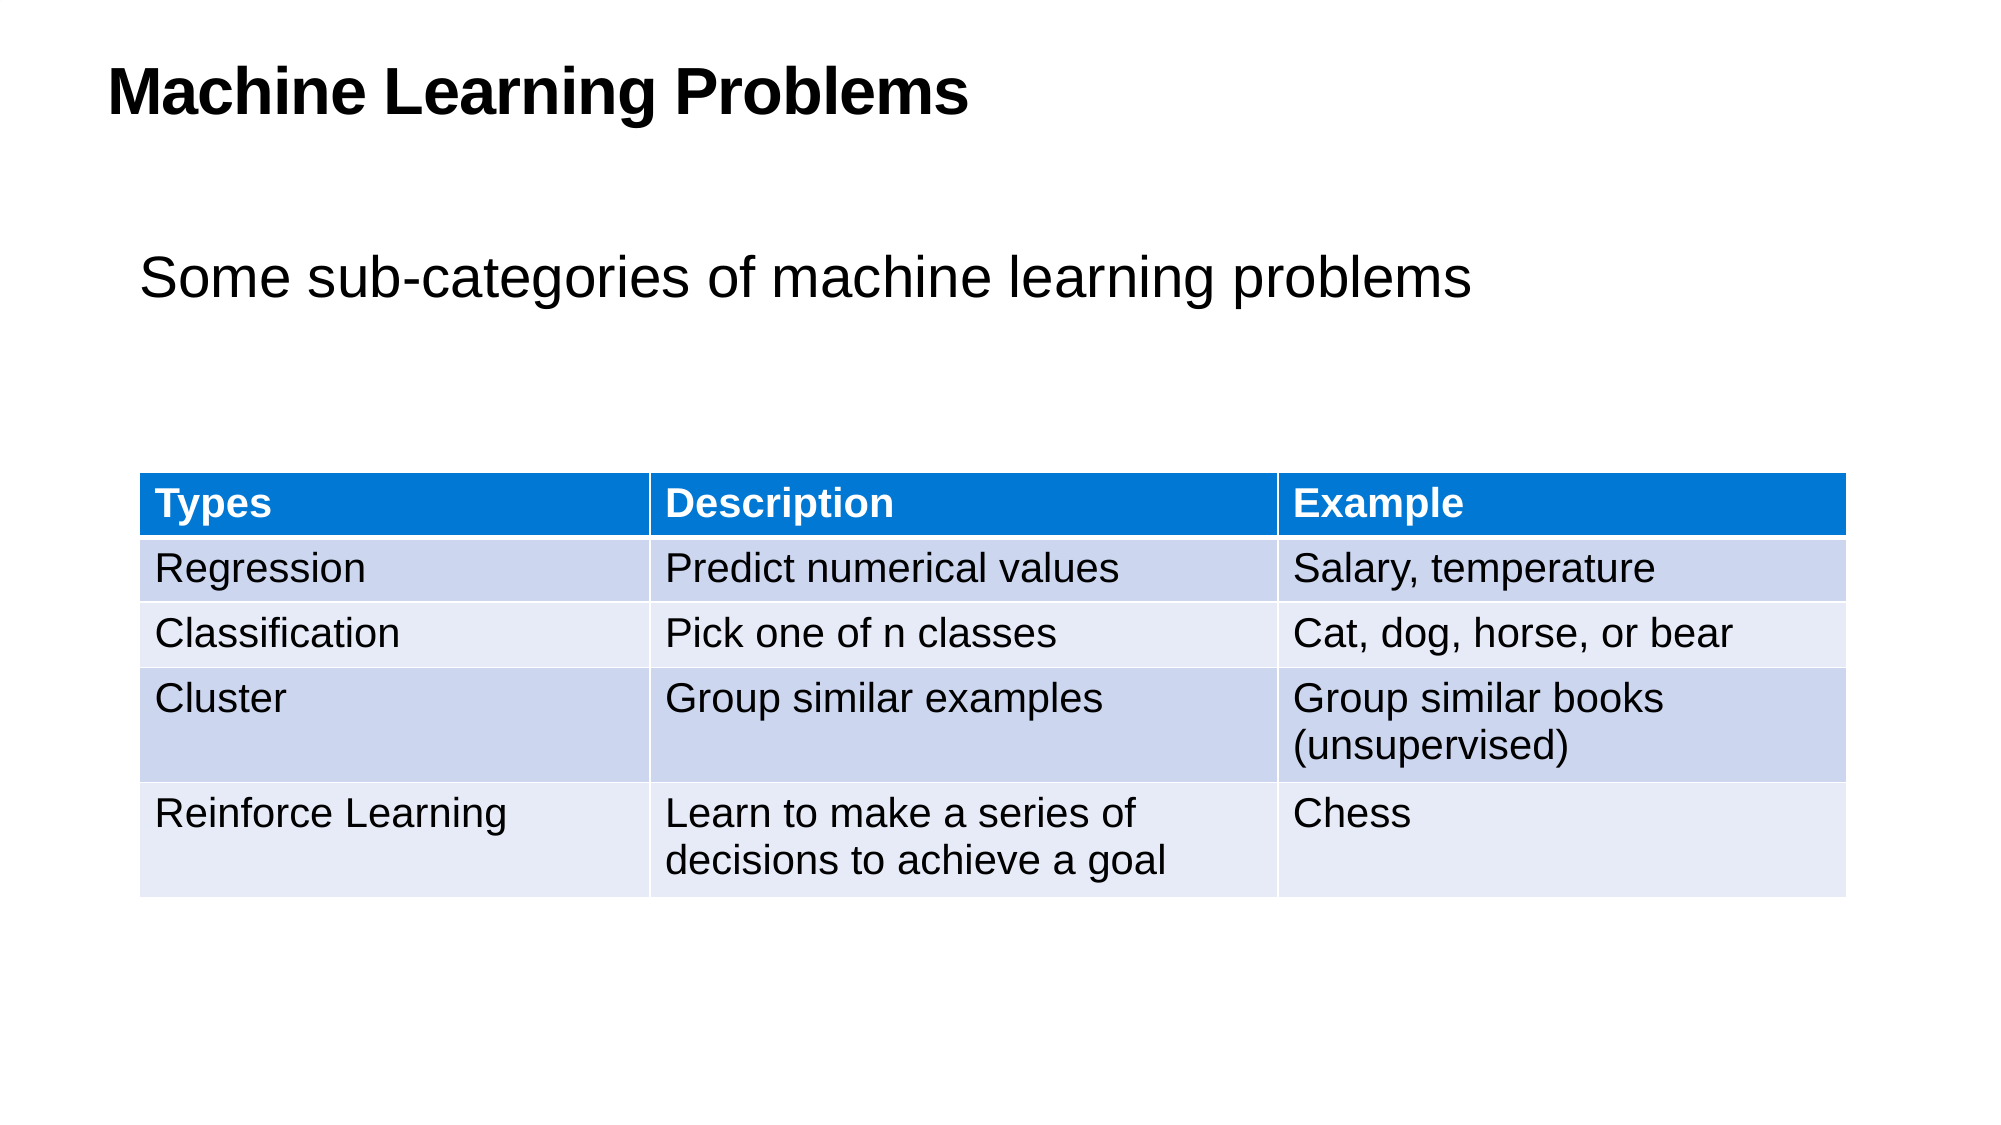

# Machine Learning Problems
Some sub-categories of machine learning problems

| Types | Description | Example |
| --- | --- | --- |
| Regression | Predict numerical values | Salary, temperature |
| Classification | Pick one of n classes | Cat, dog, horse, or bear |
| Cluster | Group similar examples | Group similar books (unsupervised) |
| Reinforce Learning | Learn to make a series of decisions to achieve a goal | Chess |